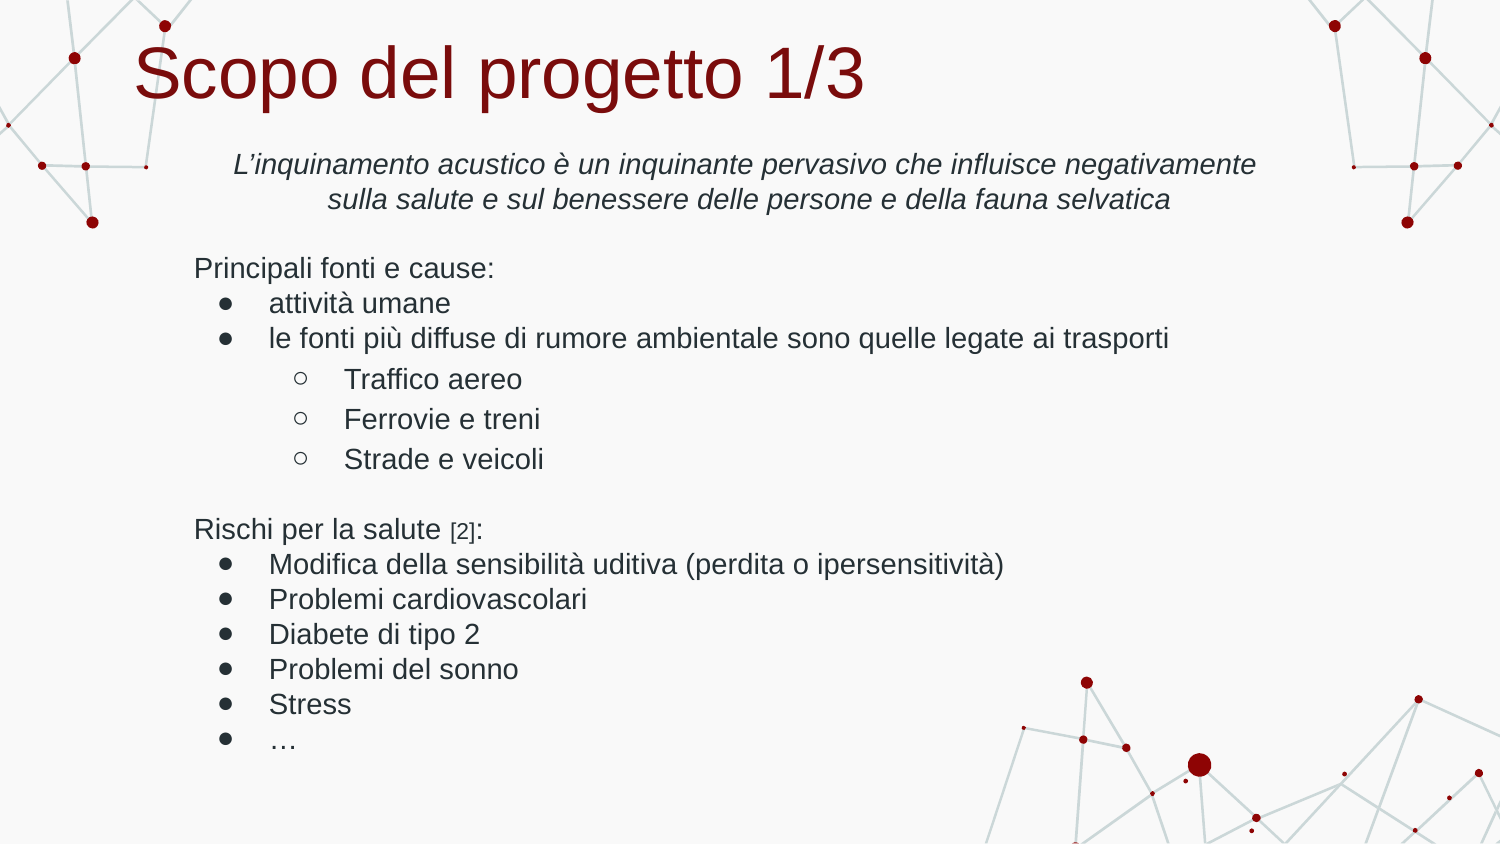

# Scopo del progetto 1/3
L’inquinamento acustico è un inquinante pervasivo che influisce negativamente
sulla salute e sul benessere delle persone e della fauna selvatica

Principali fonti e cause:
attività umane
le fonti più diffuse di rumore ambientale sono quelle legate ai trasporti
Traffico aereo
Ferrovie e treni
Strade e veicoli

Rischi per la salute [2]:
Modifica della sensibilità uditiva (perdita o ipersensitività)
Problemi cardiovascolari
Diabete di tipo 2
Problemi del sonno
Stress
…